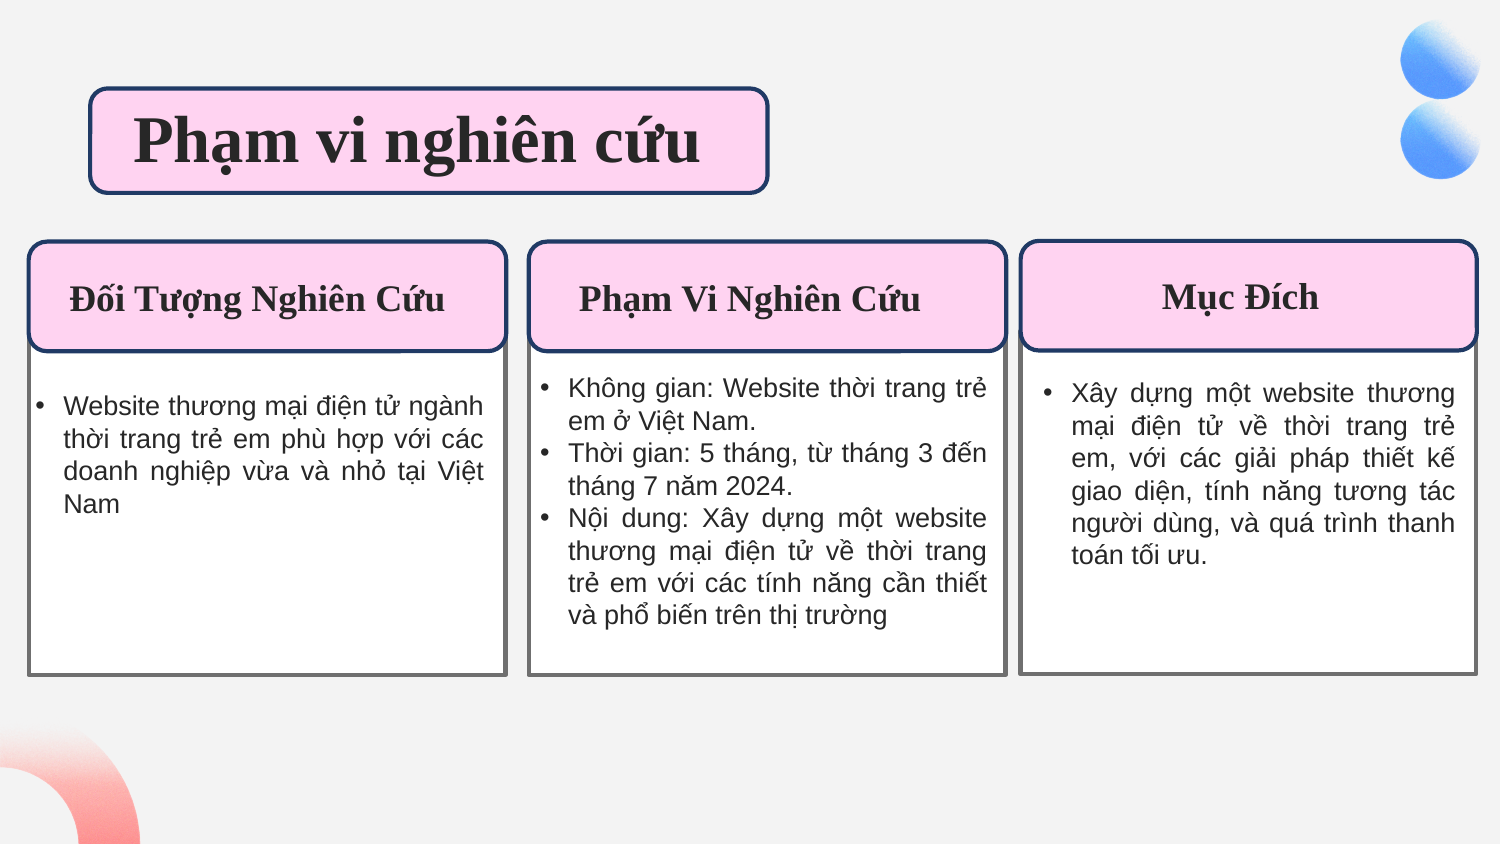

# Phạm vi nghiên cứu

Đối Tượng Nghiên Cứu
Mục Đích
Phạm Vi Nghiên Cứu

Website thương mại điện tử ngành thời trang trẻ em phù hợp với các doanh nghiệp vừa và nhỏ tại Việt Nam
Không gian: Website thời trang trẻ em ở Việt Nam.
Thời gian: 5 tháng, từ tháng 3 đến tháng 7 năm 2024.
Nội dung: Xây dựng một website thương mại điện tử về thời trang trẻ em với các tính năng cần thiết và phổ biến trên thị trường
Xây dựng một website thương mại điện tử về thời trang trẻ em, với các giải pháp thiết kế giao diện, tính năng tương tác người dùng, và quá trình thanh toán tối ưu.